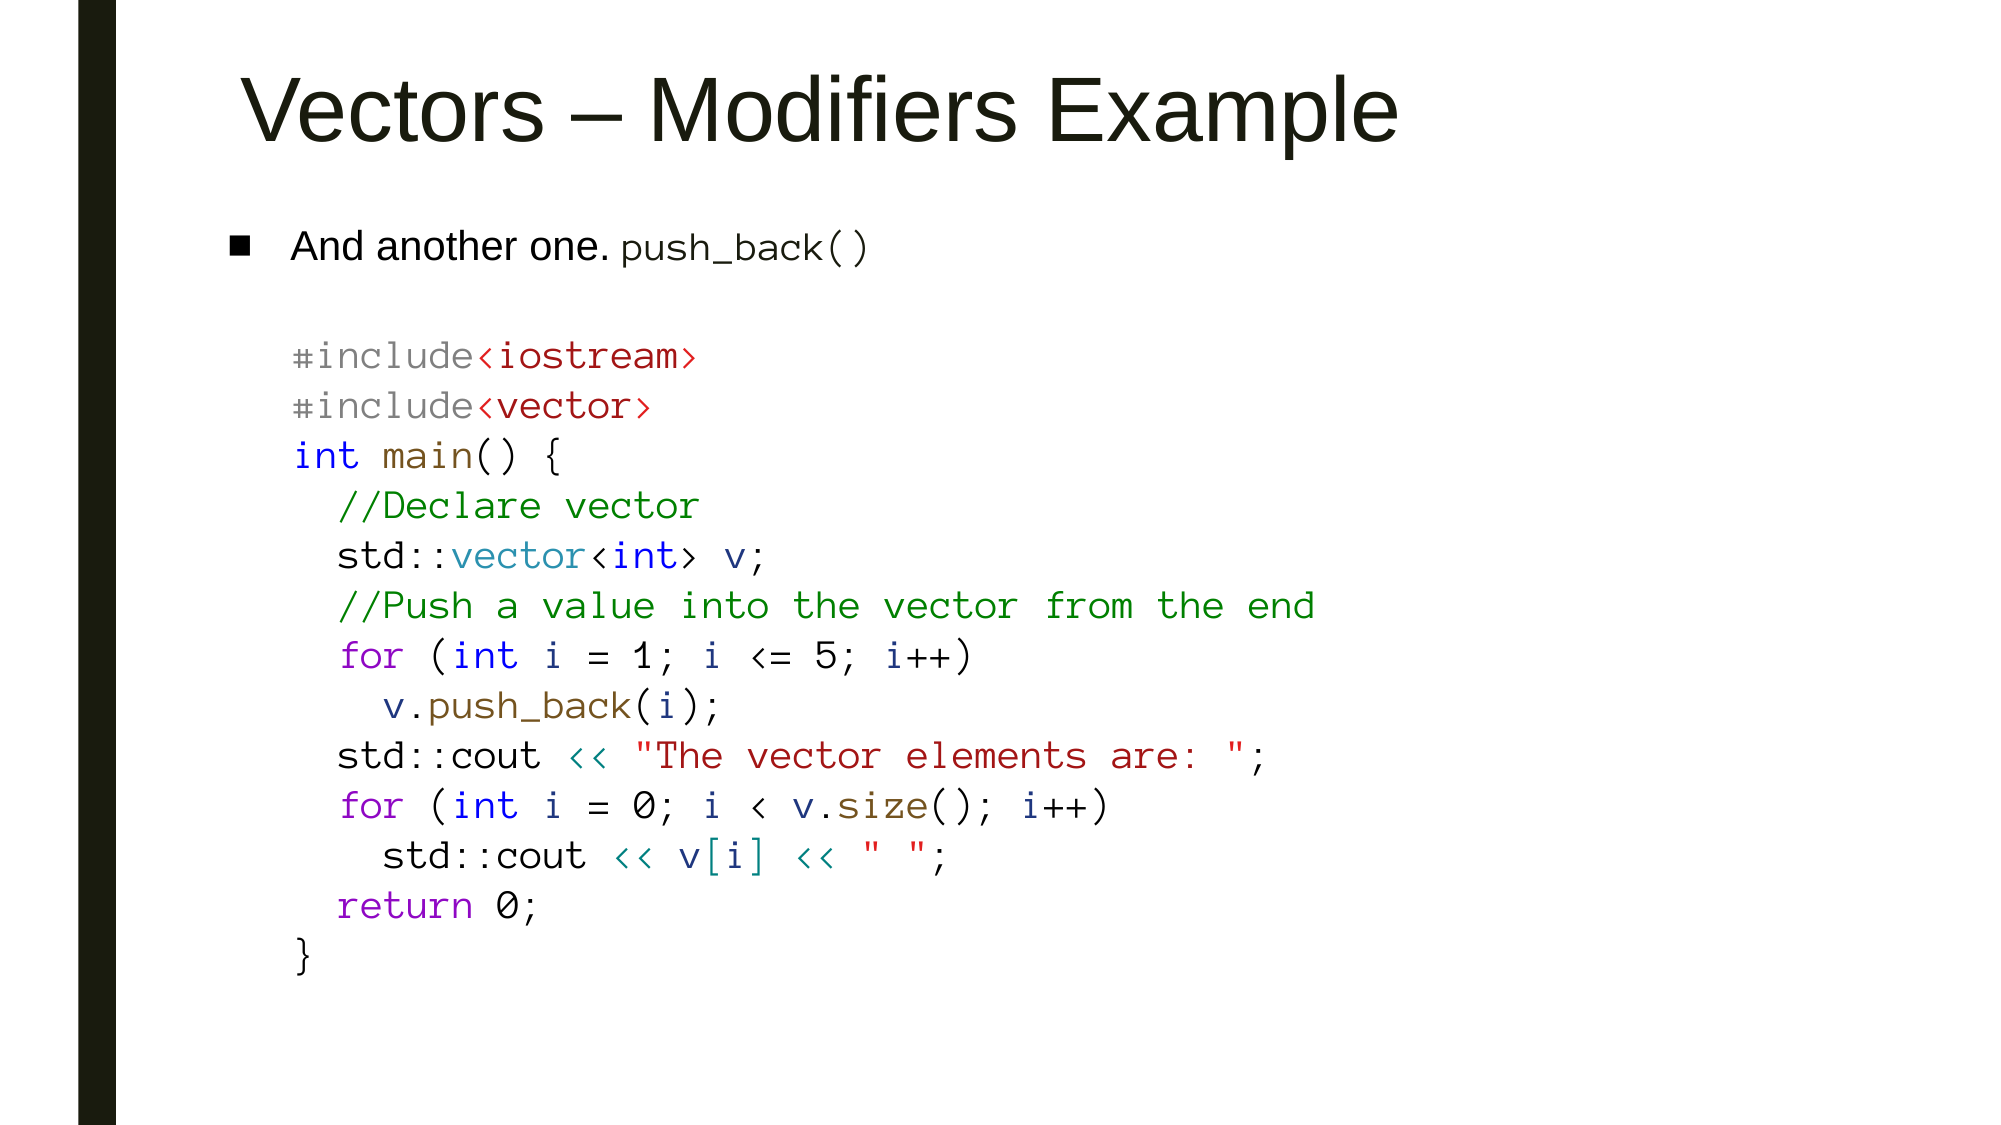

# Vectors – Modifiers Example
And another one. push_back()

#include<iostream>
#include<vector>
int main() {
  //Declare vector
  std::vector<int> v;
  //Push a value into the vector from the end
  for (int i = 1; i <= 5; i++)
    v.push_back(i);
  std::cout << "The vector elements are: ";
  for (int i = 0; i < v.size(); i++)
    std::cout << v[i] << " ";
  return 0;
}